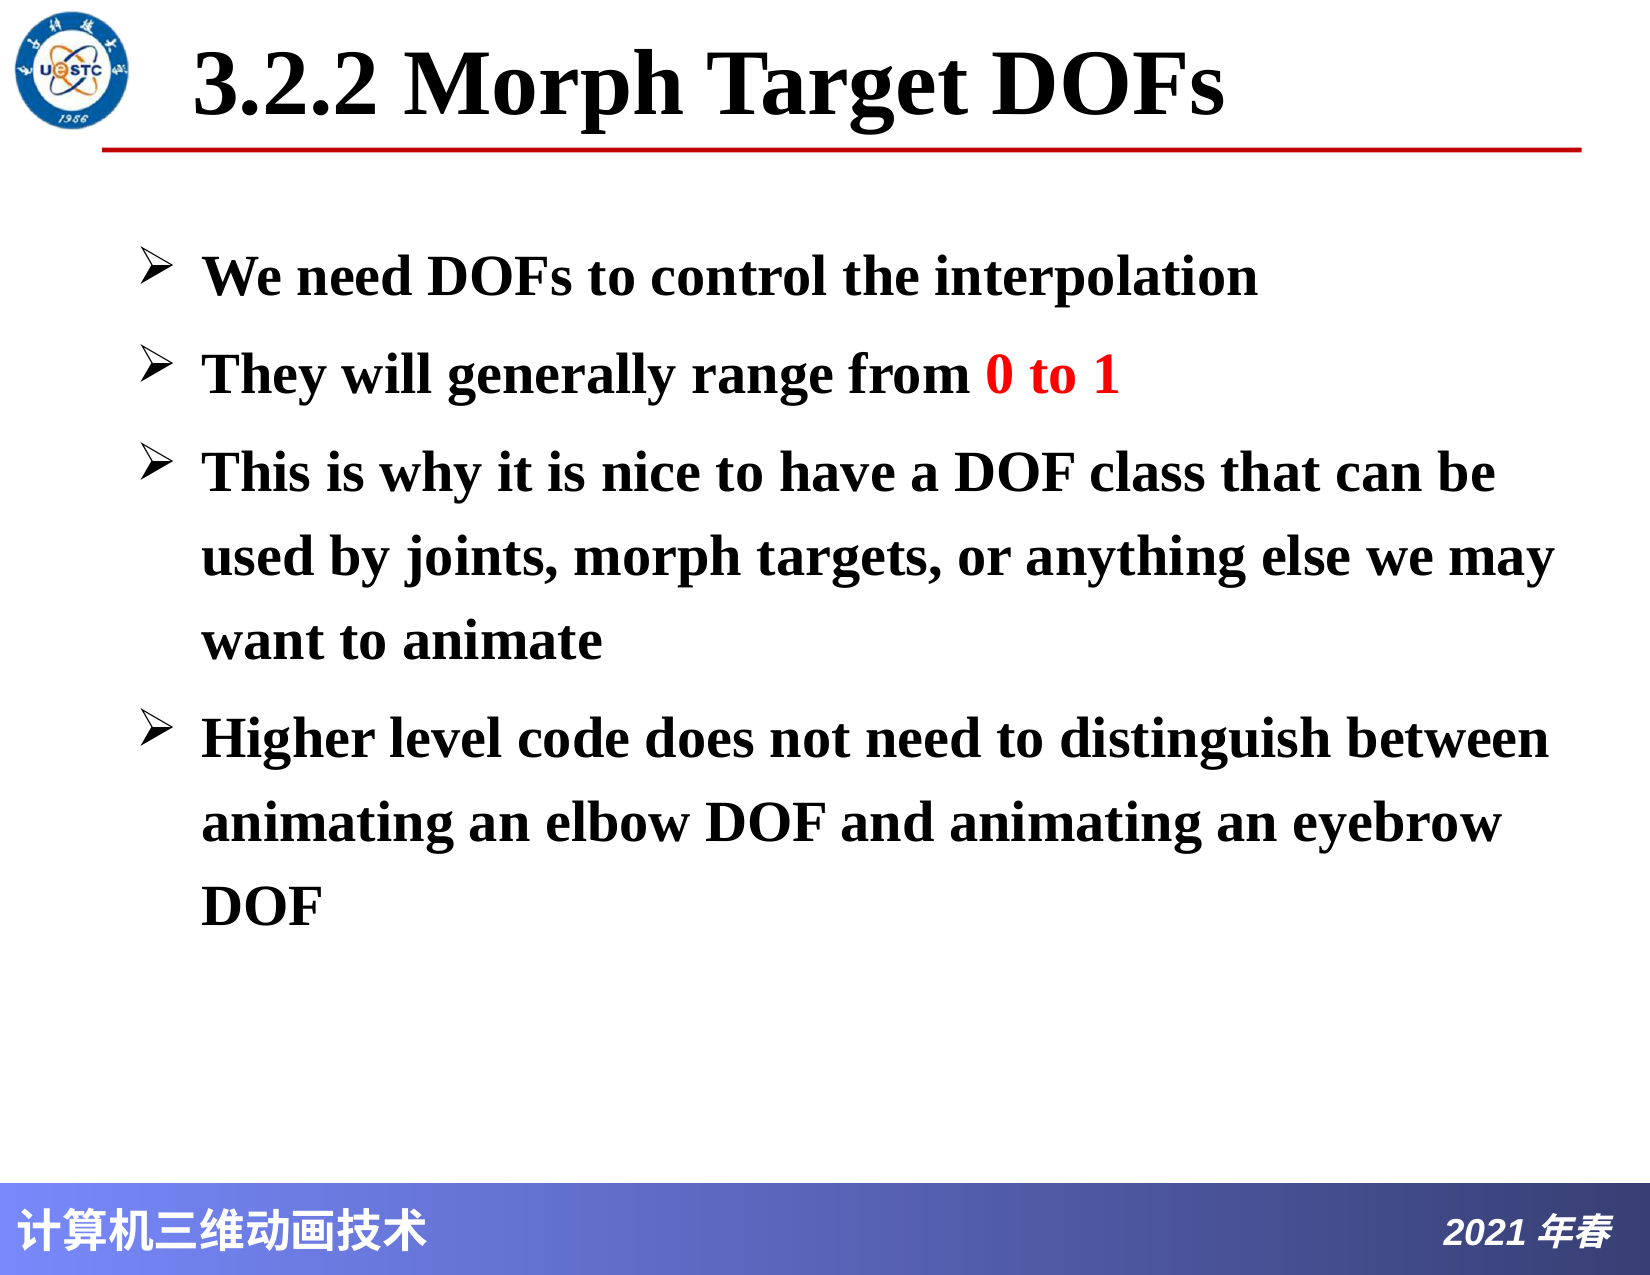

# 3.2.2 Morph Target DOFs
We need DOFs to control the interpolation
They will generally range from 0 to 1
This is why it is nice to have a DOF class that can be used by joints, morph targets, or anything else we may want to animate
Higher level code does not need to distinguish between animating an elbow DOF and animating an eyebrow DOF